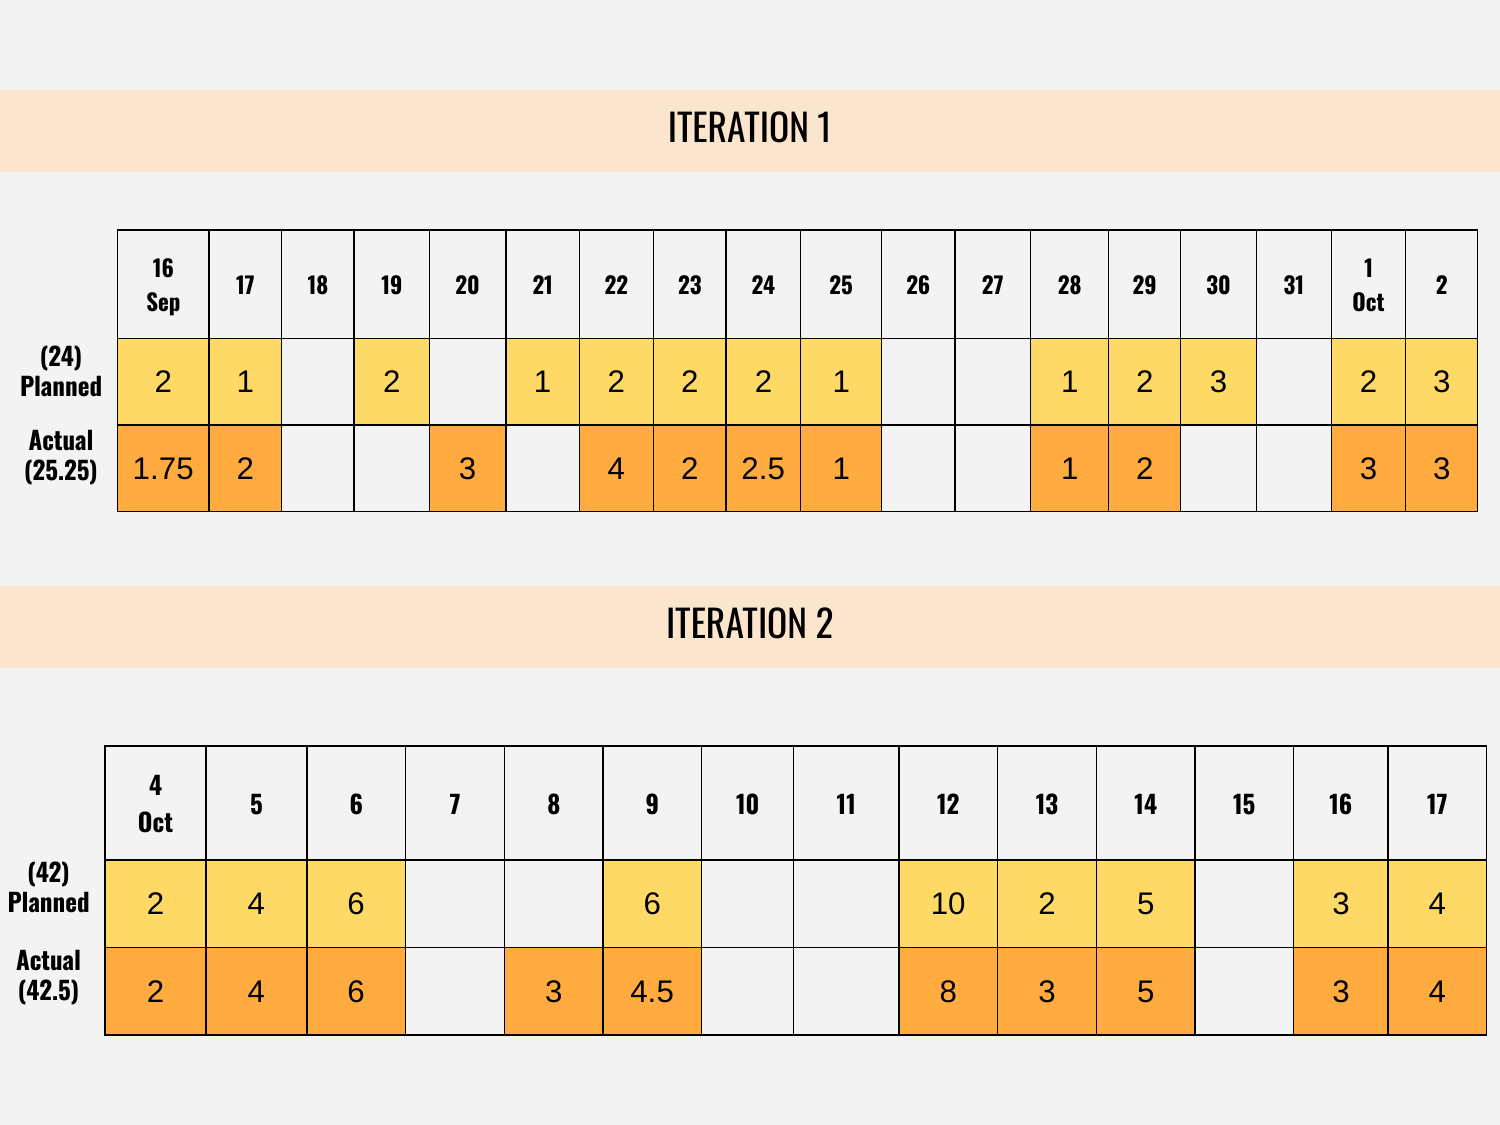

ITERATION 1
| 16 Sep | 17 | 18 | 19 | 20 | 21 | 22 | 23 | 24 | 25 | 26 | 27 | 28 | 29 | 30 | 31 | 1 Oct | 2 |
| --- | --- | --- | --- | --- | --- | --- | --- | --- | --- | --- | --- | --- | --- | --- | --- | --- | --- |
| 2 | 1 |  | 2 |  | 1 | 2 | 2 | 2 | 1 |  |  | 1 | 2 | 3 |  | 2 | 3 |
| 1.75 | 2 |  |  | 3 |  | 4 | 2 | 2.5 | 1 |  |  | 1 | 2 |  |  | 3 | 3 |
(24)
Planned
Actual
(25.25)
ITERATION 2
| 4 Oct | 5 | 6 | 7 | 8 | 9 | 10 | 11 | 12 | 13 | 14 | 15 | 16 | 17 |
| --- | --- | --- | --- | --- | --- | --- | --- | --- | --- | --- | --- | --- | --- |
| 2 | 4 | 6 |  |  | 6 |  |  | 10 | 2 | 5 |  | 3 | 4 |
| 2 | 4 | 6 |  | 3 | 4.5 |  |  | 8 | 3 | 5 |  | 3 | 4 |
(42)
Planned
Actual
(42.5)